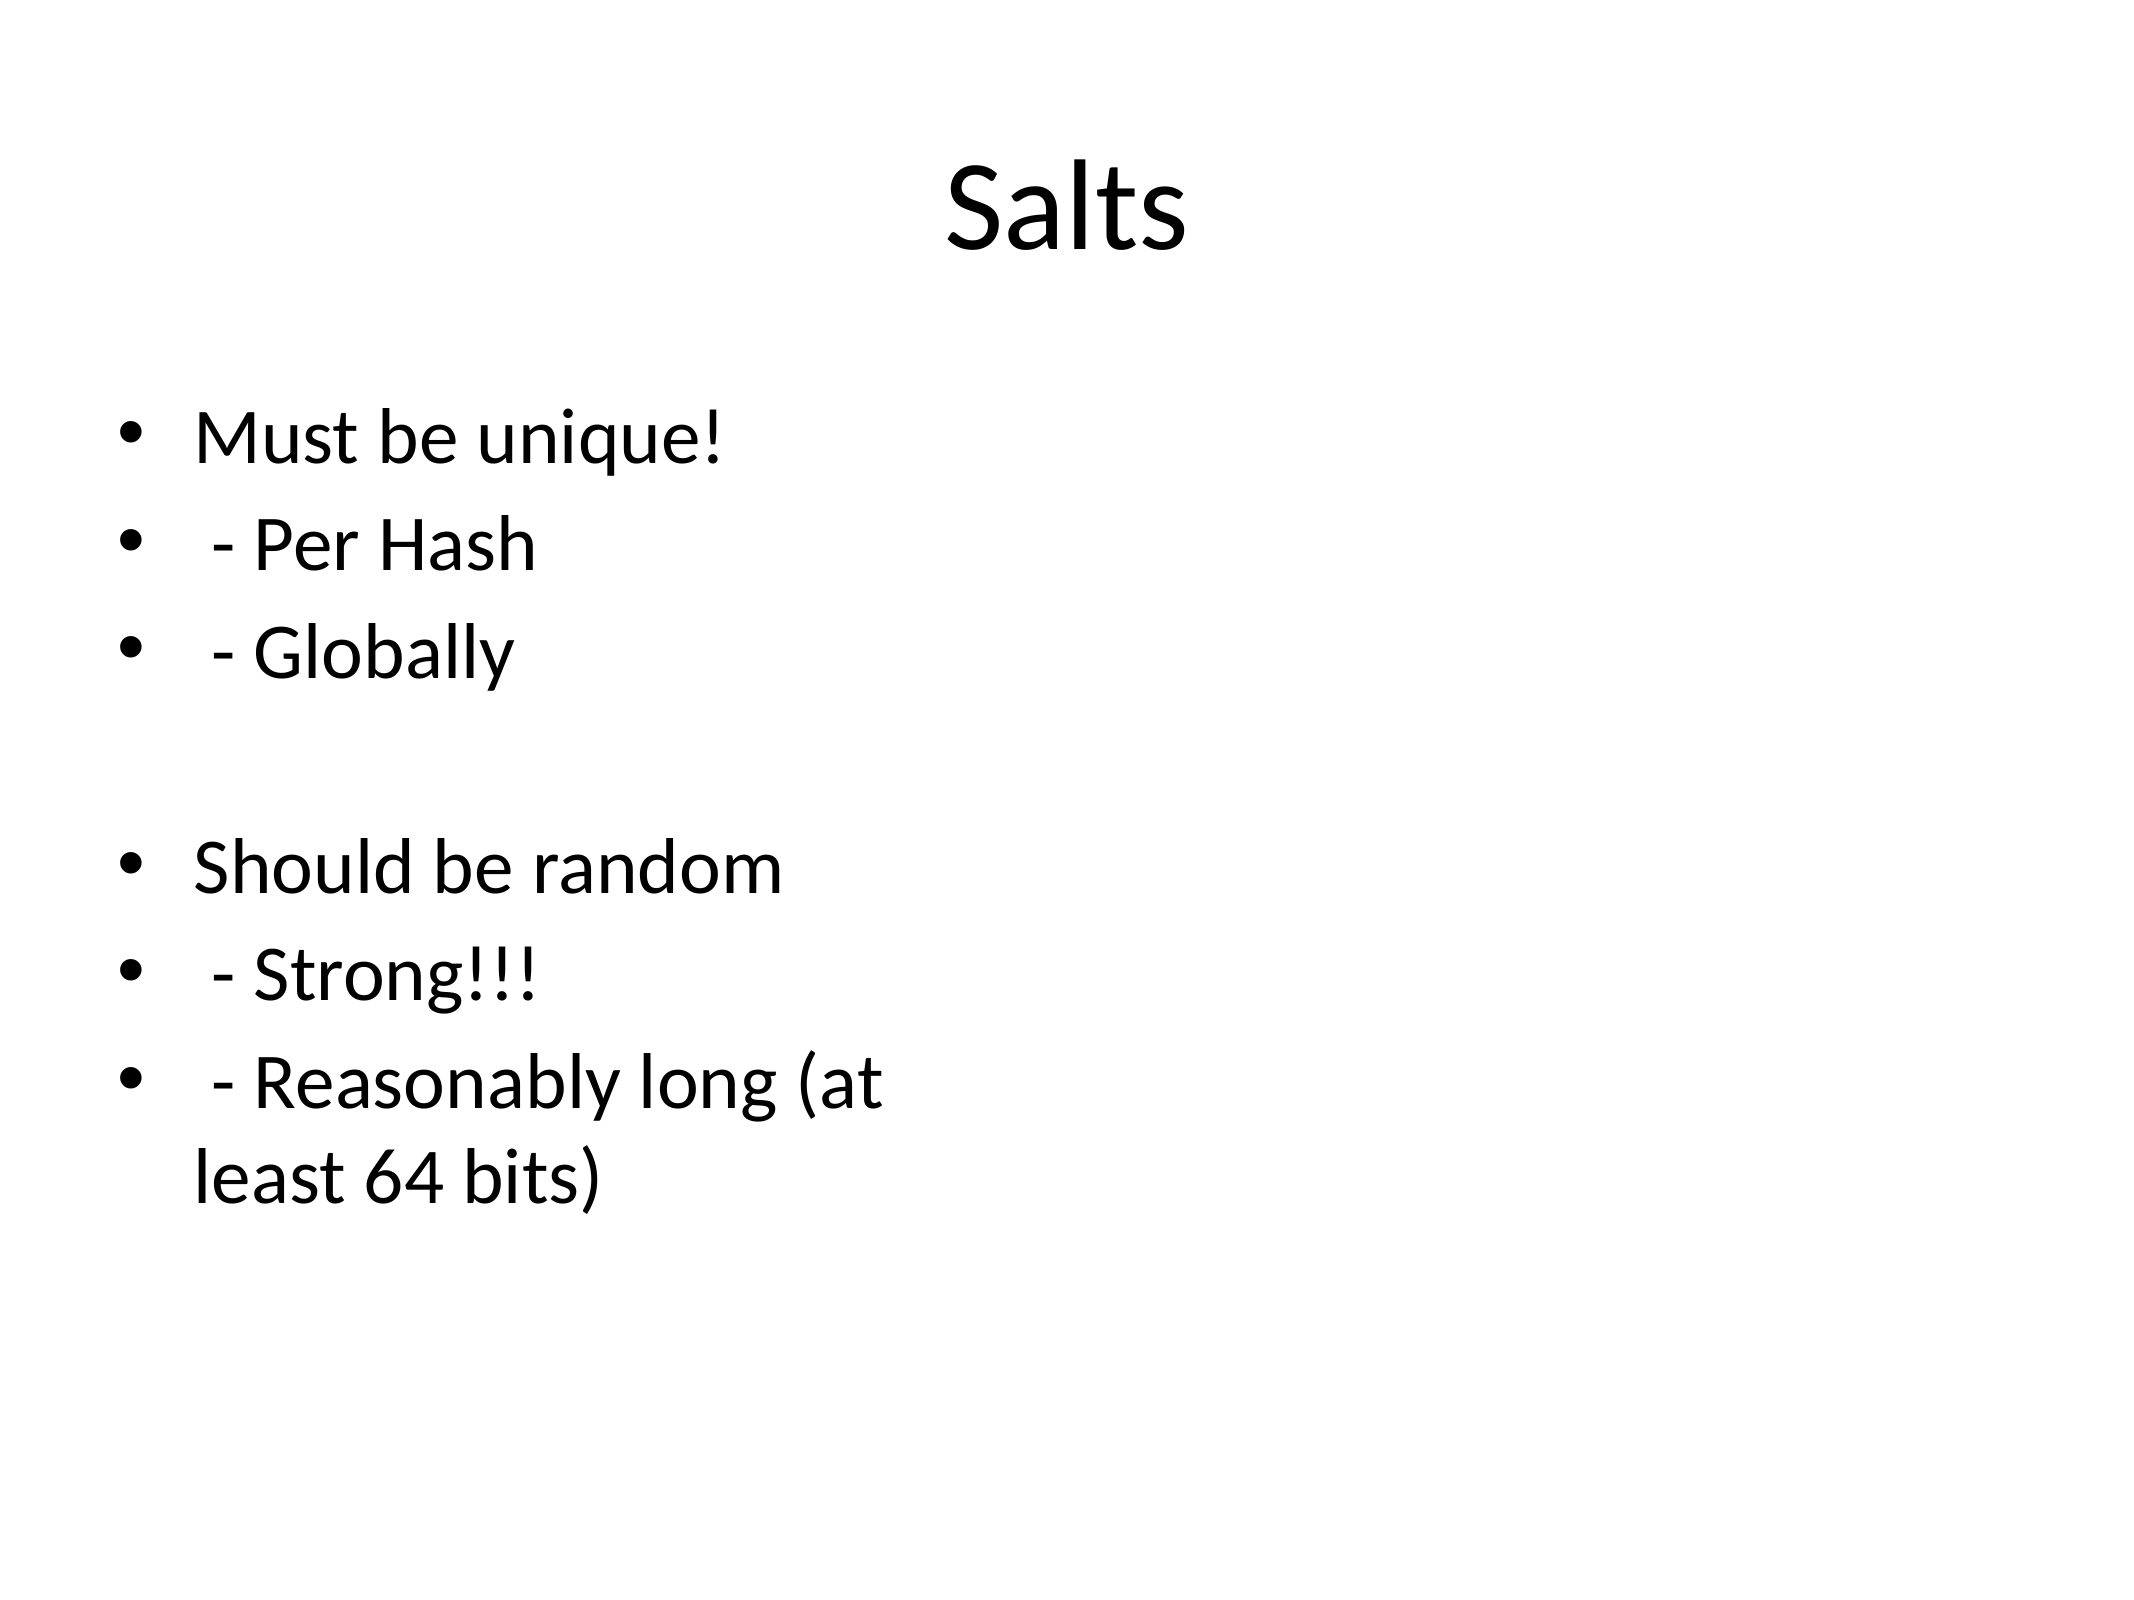

# Salts
Must be unique!
 - Per Hash
 - Globally

Should be random
 - Strong!!!
 - Reasonably long (at least 64 bits)
153